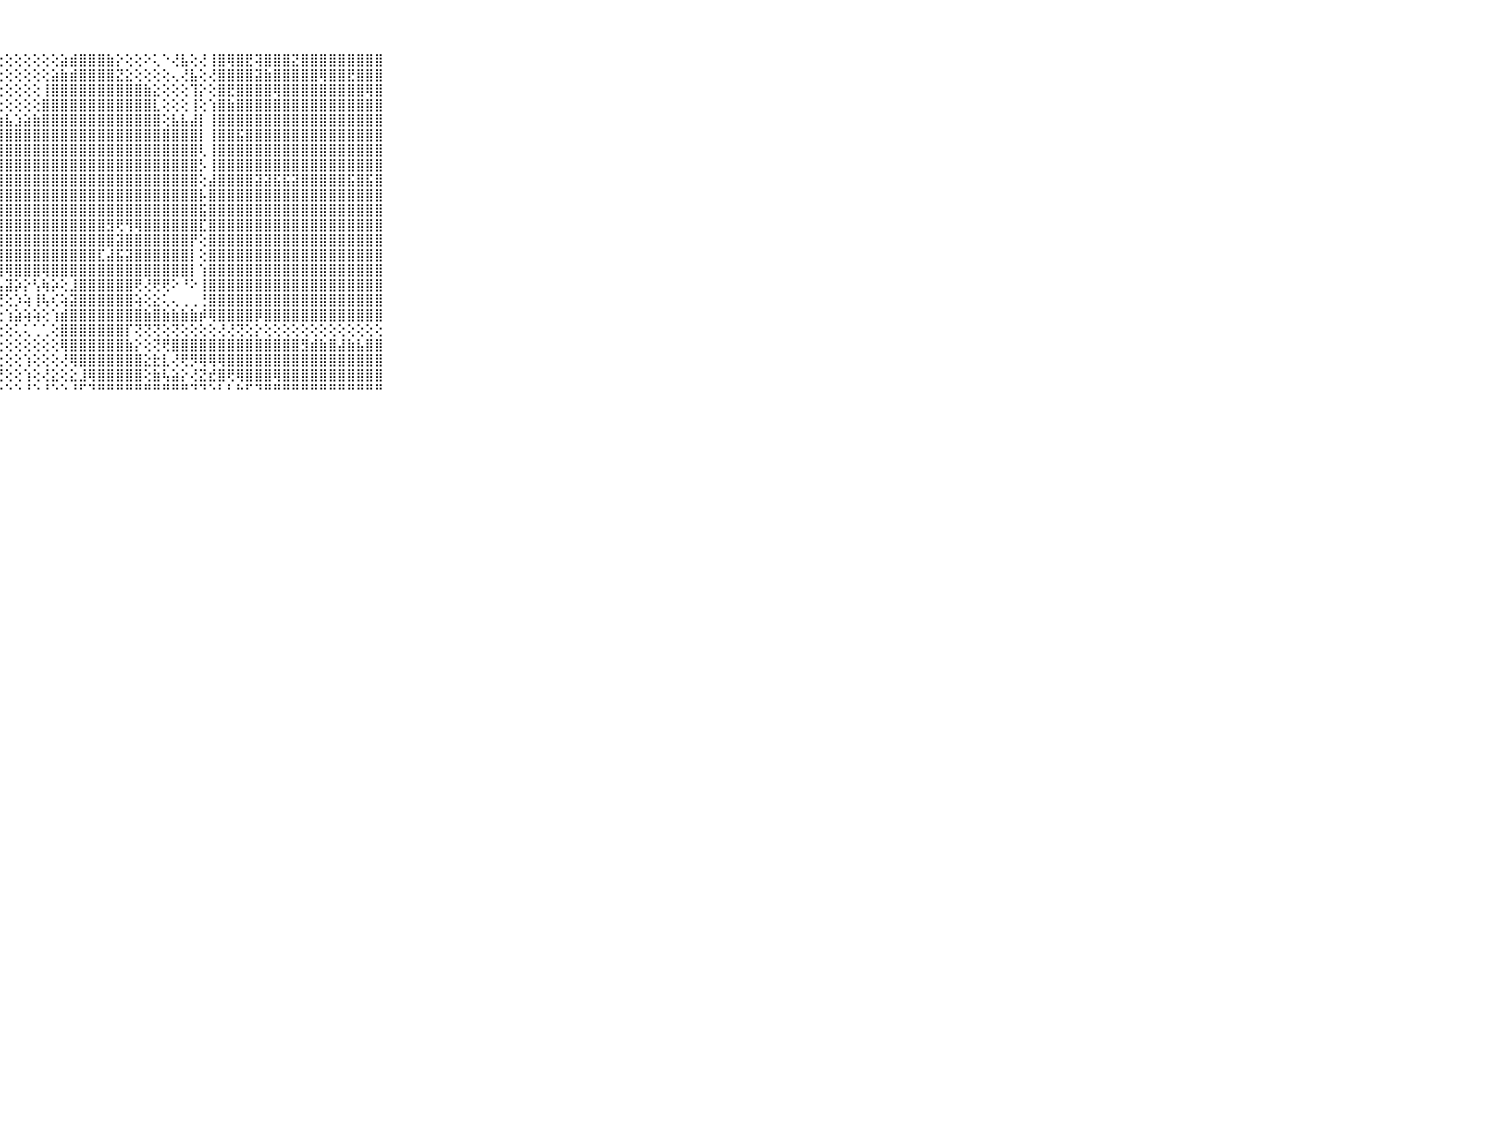

⠀⠀⠀⠀⠀⠀⠀⠀⠀⠀⠀⢸⣿⣿⣿⣿⣿⣿⣿⣿⣿⣿⣿⣿⣿⢇⢕⢕⢕⢕⢕⢕⢕⢕⣵⣾⣿⣿⣿⣷⡕⢕⢕⠕⢅⠑⢜⣧⢕⢜⢸⣿⢿⣿⣟⢽⣿⣿⣿⣝⣿⣿⣿⣿⣿⣿⣿⣿⣿⠀⠀⠀⠀⠀⠀⠀⠀⠀⠀⠀⠀
⠀⠀⠀⠀⠀⠀⠀⠀⠀⠀⠀⢸⣿⣿⣿⣿⣿⣿⣿⣿⣿⣿⣿⣿⢇⢕⢕⢕⢕⢕⢕⢕⢕⣵⣷⣾⣿⣿⣿⣿⣝⣕⢕⢕⢕⢕⢄⢜⣧⢕⢜⣿⣿⣿⣿⣽⣷⣿⣿⣿⣿⣿⢿⣿⣿⣟⣿⣿⣿⠀⠀⠀⠀⠀⠀⠀⠀⠀⠀⠀⠀
⠀⠀⠀⠀⠀⠀⠀⠀⠀⠀⠀⢸⣿⣿⣿⣿⣿⣿⣿⣿⣿⣿⣿⣿⢕⢕⢕⢕⢕⢕⢕⢕⢸⣿⣿⣿⣿⣿⣿⣿⣿⣿⣿⣷⣕⢕⢕⢕⢹⡕⢕⣿⣟⣿⣿⣿⣿⢿⣿⣿⣿⣿⣿⣿⣿⣿⣿⢿⣿⠀⠀⠀⠀⠀⠀⠀⠀⠀⠀⠀⠀
⠀⠀⠀⠀⠀⠀⠀⠀⠀⠀⠀⢸⣿⣿⣿⣿⣿⣿⣿⣿⣿⣿⣿⣿⡕⢕⢕⢕⢕⢕⢕⢕⣿⣿⣿⣿⣿⣿⣿⣿⣿⣿⣿⣿⣇⢕⢕⢕⢸⢕⢱⣿⣷⣿⣿⣿⣿⣿⣿⣿⣿⣿⣿⣿⣿⣿⣿⣿⣿⠀⠀⠀⠀⠀⠀⠀⠀⠀⠀⠀⠀
⠀⠀⠀⠀⠀⠀⠀⠀⠀⠀⠀⢸⣿⣿⣿⣿⣿⣿⣿⣿⣿⣿⣿⣿⣷⣾⣷⣷⣧⣱⣵⣷⣿⣿⣿⣿⣿⣿⣿⣿⣿⣿⣿⣿⣿⢕⣧⣧⣼⡇⢸⣿⣿⣿⣿⣿⣿⣿⣿⣿⣿⣿⣿⣿⣿⣿⣿⣿⣿⠀⠀⠀⠀⠀⠀⠀⠀⠀⠀⠀⠀
⠀⠀⠀⠀⠀⠀⠀⠀⠀⠀⠀⢸⣿⣿⣿⣿⣿⣷⣿⣿⣿⣿⣿⣿⣿⣿⣿⣿⣿⣿⣿⣿⣿⣿⣿⣿⣿⣿⣿⣿⣿⣿⣿⣿⣿⣿⣿⣿⣿⡇⢸⣿⣿⣯⣿⣿⣿⣿⣿⣿⣿⣿⣿⣿⣿⣿⣿⣿⣿⠀⠀⠀⠀⠀⠀⠀⠀⠀⠀⠀⠀
⠀⠀⠀⠀⠀⠀⠀⠀⠀⠀⠀⢸⣿⣿⣿⣿⣿⣿⣿⣿⣿⣿⣿⣿⣿⣿⣿⣿⣿⣿⣿⣿⣿⣿⣿⣿⣿⣿⣿⣿⣿⣿⣿⣿⣿⣿⣿⣿⣿⢇⢸⣿⣿⣿⣿⣿⣿⣿⣿⣿⣿⣿⣿⣿⣿⣿⣿⣿⣿⠀⠀⠀⠀⠀⠀⠀⠀⠀⠀⠀⠀
⠀⠀⠀⠀⠀⠀⠀⠀⠀⠀⠀⢸⣿⣿⣿⣿⣿⣿⣿⣿⣿⣿⣿⣿⣿⣿⣿⣿⣿⣿⣿⣿⣿⣿⣿⣿⣿⣿⣿⣿⣿⣿⣿⣿⣿⣿⣿⣿⣿⡣⢸⣿⣿⣿⣿⣿⣿⣿⣿⣿⣿⣿⣿⣿⣿⣿⣿⣿⣿⠀⠀⠀⠀⠀⠀⠀⠀⠀⠀⠀⠀
⠀⠀⠀⠀⠀⠀⠀⠀⠀⠀⠀⢸⡿⢟⣟⣿⣿⣻⣿⣟⣿⣿⣿⣿⣿⣿⣿⣿⣿⣿⣿⣿⣿⣿⣿⣿⣿⣿⣿⣿⣿⣿⣿⣿⣿⣿⣿⣿⣿⢕⣼⣿⣿⣿⣿⣽⣽⣯⣯⣽⣿⣿⣿⣿⣿⣯⣿⣯⣿⠀⠀⠀⠀⠀⠀⠀⠀⠀⠀⠀⠀
⠀⠀⠀⠀⠀⠀⠀⠀⠀⠀⠀⢸⣿⣿⣿⣿⣿⣿⣿⣿⣿⣿⣿⣿⣿⣿⣿⣿⣿⣿⣿⣿⣿⣿⣿⣿⣿⣿⣿⣿⣿⣿⣿⣿⣿⣿⣿⣿⣿⡧⣿⣿⣿⣿⣿⣿⣿⣿⣿⣿⣿⣿⣿⣿⣿⣿⣿⣿⣿⠀⠀⠀⠀⠀⠀⠀⠀⠀⠀⠀⠀
⠀⠀⠀⠀⠀⠀⠀⠀⠀⠀⠀⢸⣿⣿⣿⣿⣿⣿⣿⣿⣾⣿⣿⣿⣿⣿⣿⣿⣿⣿⣿⣿⣿⣿⣿⣿⣿⣿⣿⣿⣿⣿⣿⣿⣿⣿⣿⣿⣿⣯⣿⣿⣿⣿⣿⣿⣿⣿⣿⣿⣿⣿⣿⣿⣿⣿⣿⣿⣿⠀⠀⠀⠀⠀⠀⠀⠀⠀⠀⠀⠀
⠀⠀⠀⠀⠀⠀⠀⠀⠀⠀⠀⢸⣿⣿⣿⣿⣿⣿⣿⣿⣽⣿⣿⣿⣿⣿⣿⣿⣿⣿⣿⣿⣿⣿⣿⣿⣿⣿⣿⣻⢟⢻⢿⣿⣿⣿⣿⣿⣿⣏⣿⣿⣿⣿⣿⣿⣿⣿⣿⣿⣿⣿⣿⣿⣿⣿⣿⣿⣿⠀⠀⠀⠀⠀⠀⠀⠀⠀⠀⠀⠀
⠀⠀⠀⠀⠀⠀⠀⠀⠀⠀⠀⢸⣿⣿⣻⣿⣿⣿⣿⣿⣿⣿⣿⣿⣿⣿⣿⣿⣿⣿⣿⣿⣿⣿⣿⣿⣿⣿⣿⣿⣽⣿⣿⣿⣿⣿⣿⣿⡟⢕⣿⣿⣿⣿⣿⣿⣿⣿⣿⣿⣿⣿⣿⣿⣿⣿⣿⣿⣿⠀⠀⠀⠀⠀⠀⠀⠀⠀⠀⠀⠀
⠀⠀⠀⠀⠀⠀⠀⠀⠀⠀⠀⢸⣿⢿⣿⣟⣿⣿⣿⣿⣿⣿⣿⣿⣿⣿⣿⣿⣿⣿⣿⣿⣿⣿⣿⣿⣿⣿⣏⣼⣯⣽⣿⣿⣿⣿⣿⣿⡇⢕⣿⣿⣿⣿⣿⣿⣿⣿⣿⣿⣿⣿⣿⣿⣿⣿⣿⣿⣿⠀⠀⠀⠀⠀⠀⠀⠀⠀⠀⠀⠀
⠀⠀⠀⠀⠀⠀⠀⠀⠀⠀⠀⢕⣵⣿⣿⣿⣿⣽⣿⣿⣿⣿⣿⣿⣿⣿⣟⣿⢿⣿⣿⣿⢿⣿⣿⣿⣿⣿⣿⣿⣿⣿⣿⣿⣿⣿⣿⣿⡇⢱⣿⣿⣿⣿⣿⣿⣿⣿⣿⣿⣿⣿⣿⣿⣿⣿⣿⣿⣿⠀⠀⠀⠀⠀⠀⠀⠀⠀⠀⠀⠀
⠀⠀⠀⠀⠀⠀⠀⠀⠀⠀⠀⢱⣷⣾⣿⣿⣿⣿⣿⣿⣿⣿⣿⣿⡿⢟⢕⢧⣽⡵⡕⢣⢷⡵⢕⣸⣿⣿⣿⣿⣿⣿⢟⢜⢟⢟⠕⠘⠕⢸⣿⣿⣿⣿⣿⣿⣿⣿⣿⣿⣿⣿⣿⣿⣿⣿⣿⣿⣿⠀⠀⠀⠀⠀⠀⠀⠀⠀⠀⠀⠀
⠀⠀⠀⠀⠀⠀⠀⠀⠀⠀⠀⢸⣿⣿⣿⣷⡿⢿⢿⢗⣗⢿⣿⢟⢕⢕⢕⢝⢕⡱⢵⢸⢧⢎⢵⣽⣿⣿⣿⣿⣿⣿⢵⢕⣕⢅⢄⢀⢀⢘⣿⣿⣿⣿⣿⣿⣿⣿⣿⣿⣿⣿⣿⣿⣿⣿⣿⣿⣿⠀⠀⠀⠀⠀⠀⠀⠀⠀⠀⠀⠀
⠀⠀⠀⠀⠀⠀⠀⠀⠀⠀⠀⢜⣽⣿⣿⣯⣷⣿⡗⢱⢷⡟⢇⢕⢕⢕⢕⢕⢱⣵⢵⢵⢕⢱⣾⣿⣿⣿⣿⣿⣿⣿⣿⣷⣿⣷⣷⣷⣷⡾⢿⣿⣿⣿⣿⡿⣿⣿⣿⣿⣿⣿⣿⣿⣿⣿⣿⣿⣿⠀⠀⠀⠀⠀⠀⠀⠀⠀⠀⠀⠀
⠀⠀⠀⠀⠀⠀⠀⠀⠀⠀⠀⠀⠑⠝⠑⠑⠑⢑⠕⠘⢜⠑⢑⠑⠕⠕⠁⢑⢕⢅⢅⢁⢁⢕⣿⣿⣿⣿⣿⣿⣿⡏⢝⢝⢝⢕⢝⢕⢕⢕⢕⢜⢜⢝⢕⡕⢕⢕⢕⢕⢕⢕⢕⢕⢕⢕⢕⢕⢕⠀⠀⠀⠀⠀⠀⠀⠀⠀⠀⠀⠀
⠀⠀⠀⠀⠀⠀⠀⠀⠀⠀⠀⠀⢔⢕⢕⢕⢕⢕⢔⢕⢕⢕⢕⢔⢕⢕⢕⢕⢕⢕⢕⢕⢕⢕⢿⣿⣿⣿⣿⣿⣿⣷⡕⢕⢝⢟⣿⣿⣿⣿⣿⣿⣿⣿⣿⣿⣿⣿⣿⣿⣻⣾⣷⣿⣼⣷⣧⣿⣿⠀⠀⠀⠀⠀⠀⠀⠀⠀⠀⠀⠀
⠀⠀⠀⠀⠀⠀⠀⠀⠀⠀⠀⠀⢕⢕⢕⢕⢕⢕⢕⢕⢇⢕⢕⢕⢕⢕⢕⢕⢕⢕⢱⢕⢕⢕⢜⢿⣿⣿⣿⣿⣿⣿⣿⣕⣗⣇⢜⢟⡻⢿⢿⢿⣿⣿⣿⣿⣿⣿⣿⣿⣿⣿⣿⣿⣿⣿⣿⣿⣿⠀⠀⠀⠀⠀⠀⠀⠀⠀⠀⠀⠀
⠀⠀⠀⠀⠀⠀⠀⠀⠀⠀⠀⢀⢕⢕⢕⢜⢕⢕⢕⢕⢕⢕⢕⢕⢕⢜⢇⢜⢕⢕⢱⢕⢜⣕⢕⣕⣸⢿⣿⣿⣿⣿⣿⢕⣷⢧⣵⡕⢜⣝⣞⣿⢟⢿⣿⣿⣿⢿⣿⣿⣿⣿⣿⣿⣿⣿⣿⣿⣿⠀⠀⠀⠀⠀⠀⠀⠀⠀⠀⠀⠀
⠀⠀⠀⠀⠀⠀⠀⠀⠀⠀⠀⠑⠑⠑⠑⠑⠑⠙⠛⠑⠑⠓⠑⠑⠑⠓⠚⠑⠑⠑⠘⠑⠘⠑⠑⠘⠋⠙⠛⠛⠛⠛⠛⠛⠛⠛⠛⠛⠙⠙⠑⠃⠃⠓⠋⠙⠛⠛⠛⠛⠛⠛⠛⠛⠛⠛⠛⠛⠛⠀⠀⠀⠀⠀⠀⠀⠀⠀⠀⠀⠀